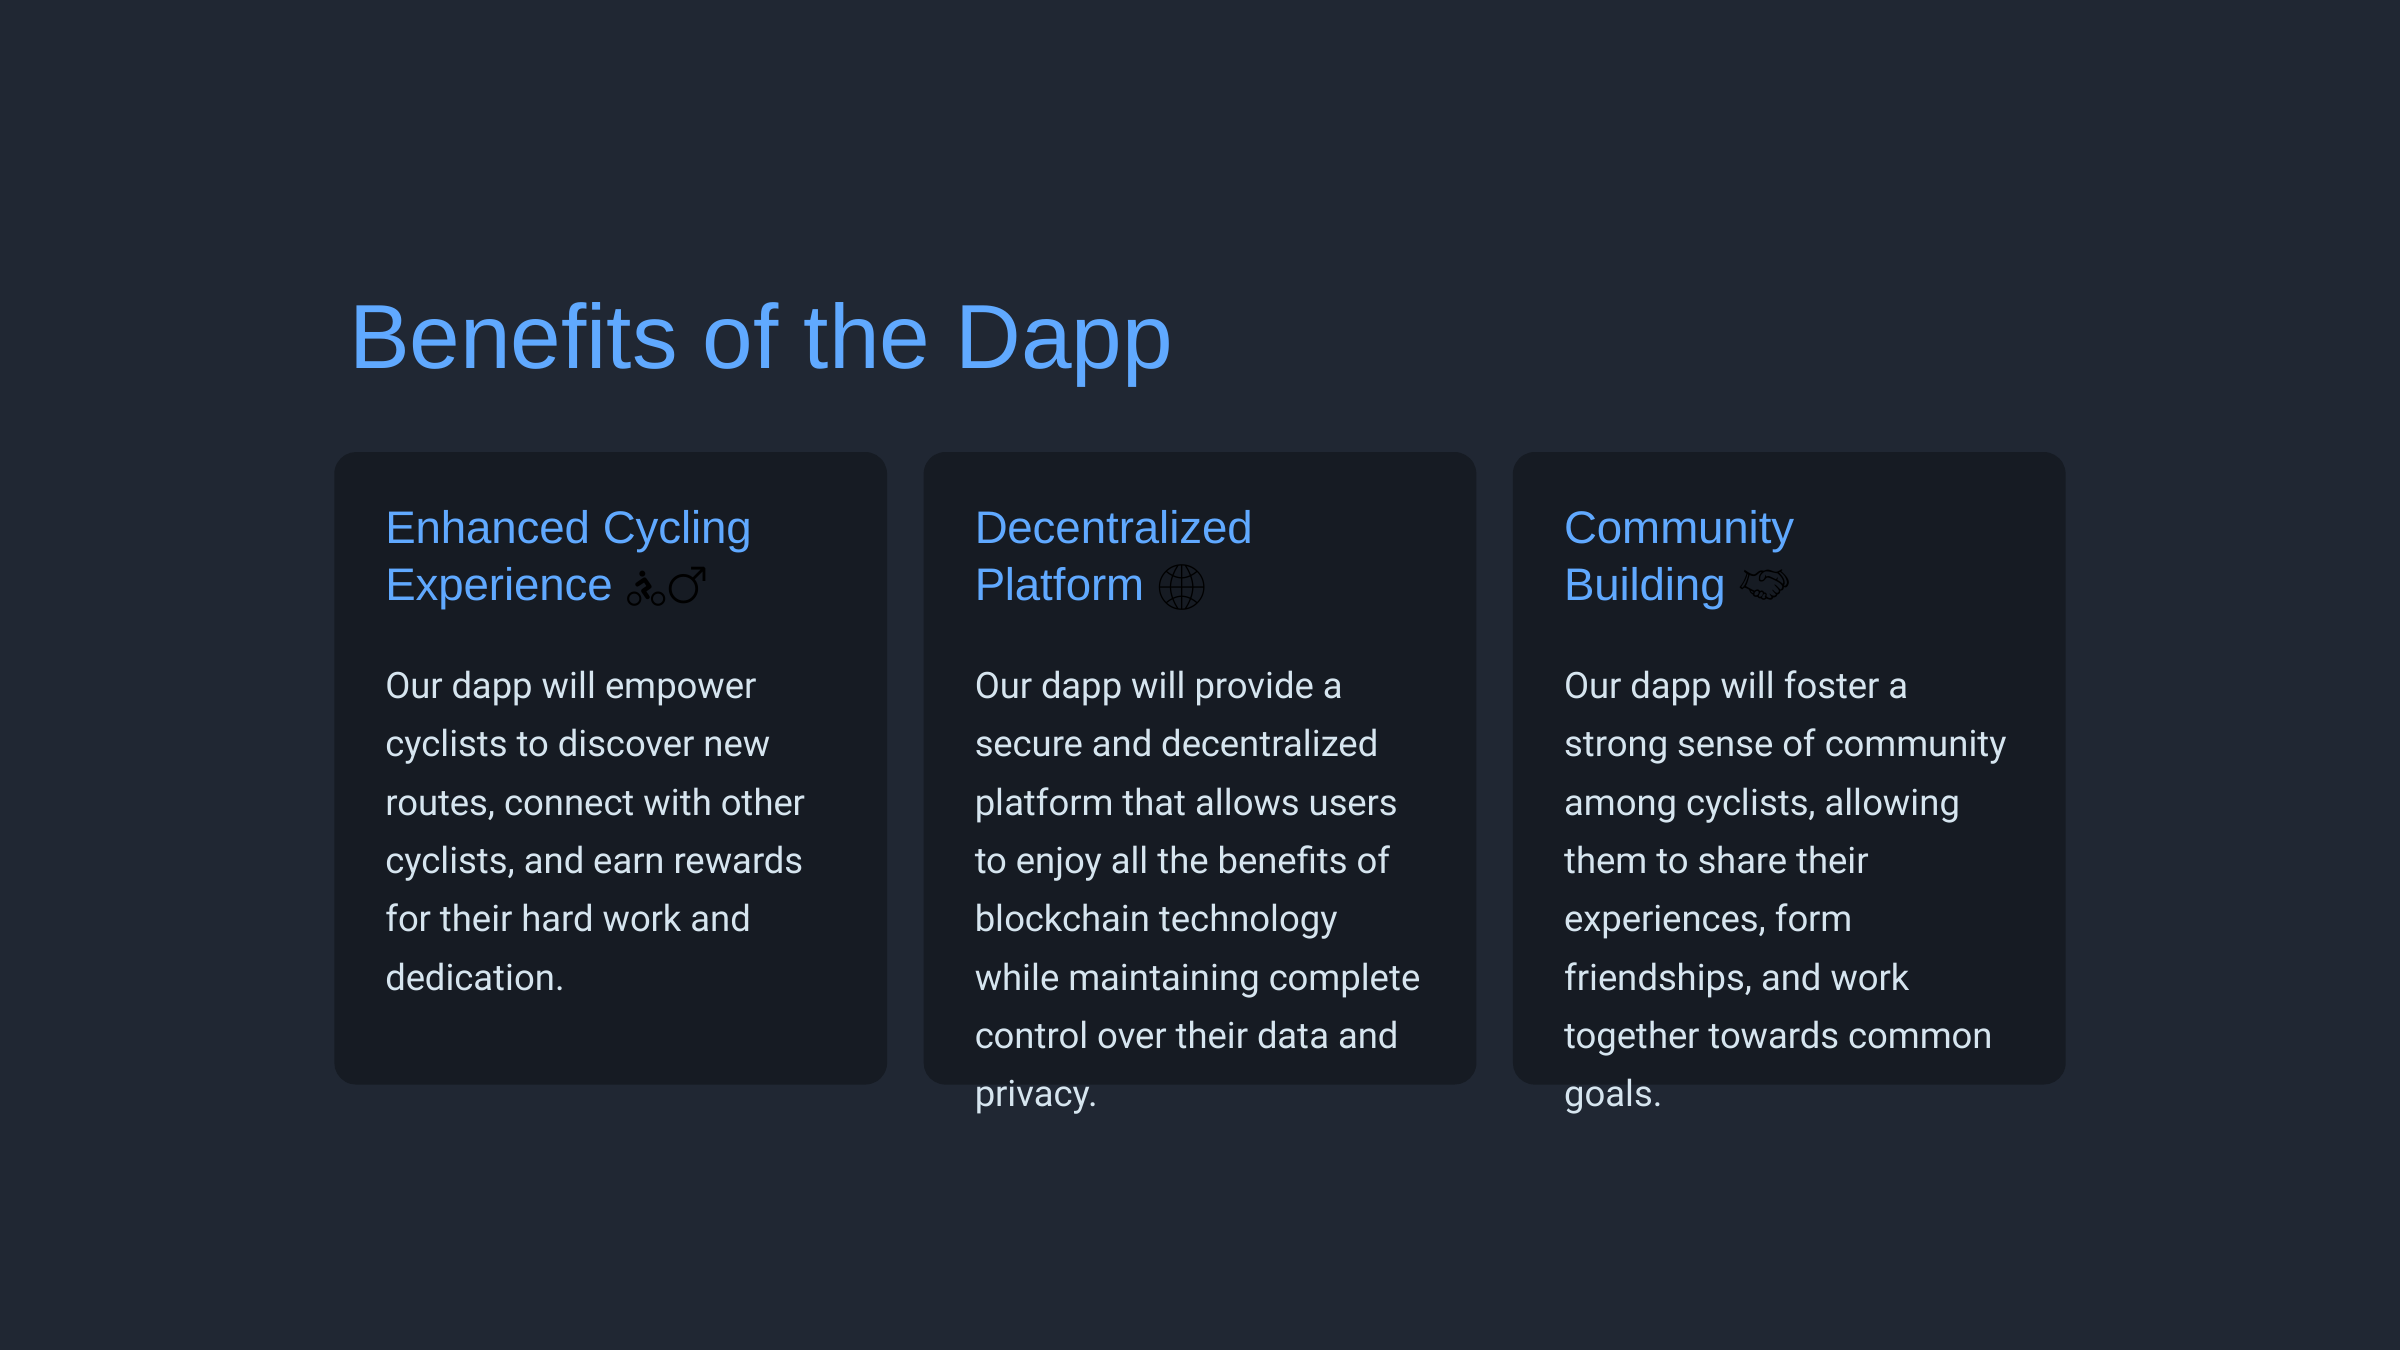

Benefits of the Dapp

Enhanced Cycling Experience 🚴‍♂️
Decentralized Platform 🌐
Community Building 🤝
Our dapp will empower cyclists to discover new routes, connect with other cyclists, and earn rewards for their hard work and dedication.
Our dapp will provide a secure and decentralized platform that allows users to enjoy all the benefits of blockchain technology while maintaining complete control over their data and privacy.
Our dapp will foster a strong sense of community among cyclists, allowing them to share their experiences, form friendships, and work together towards common goals.